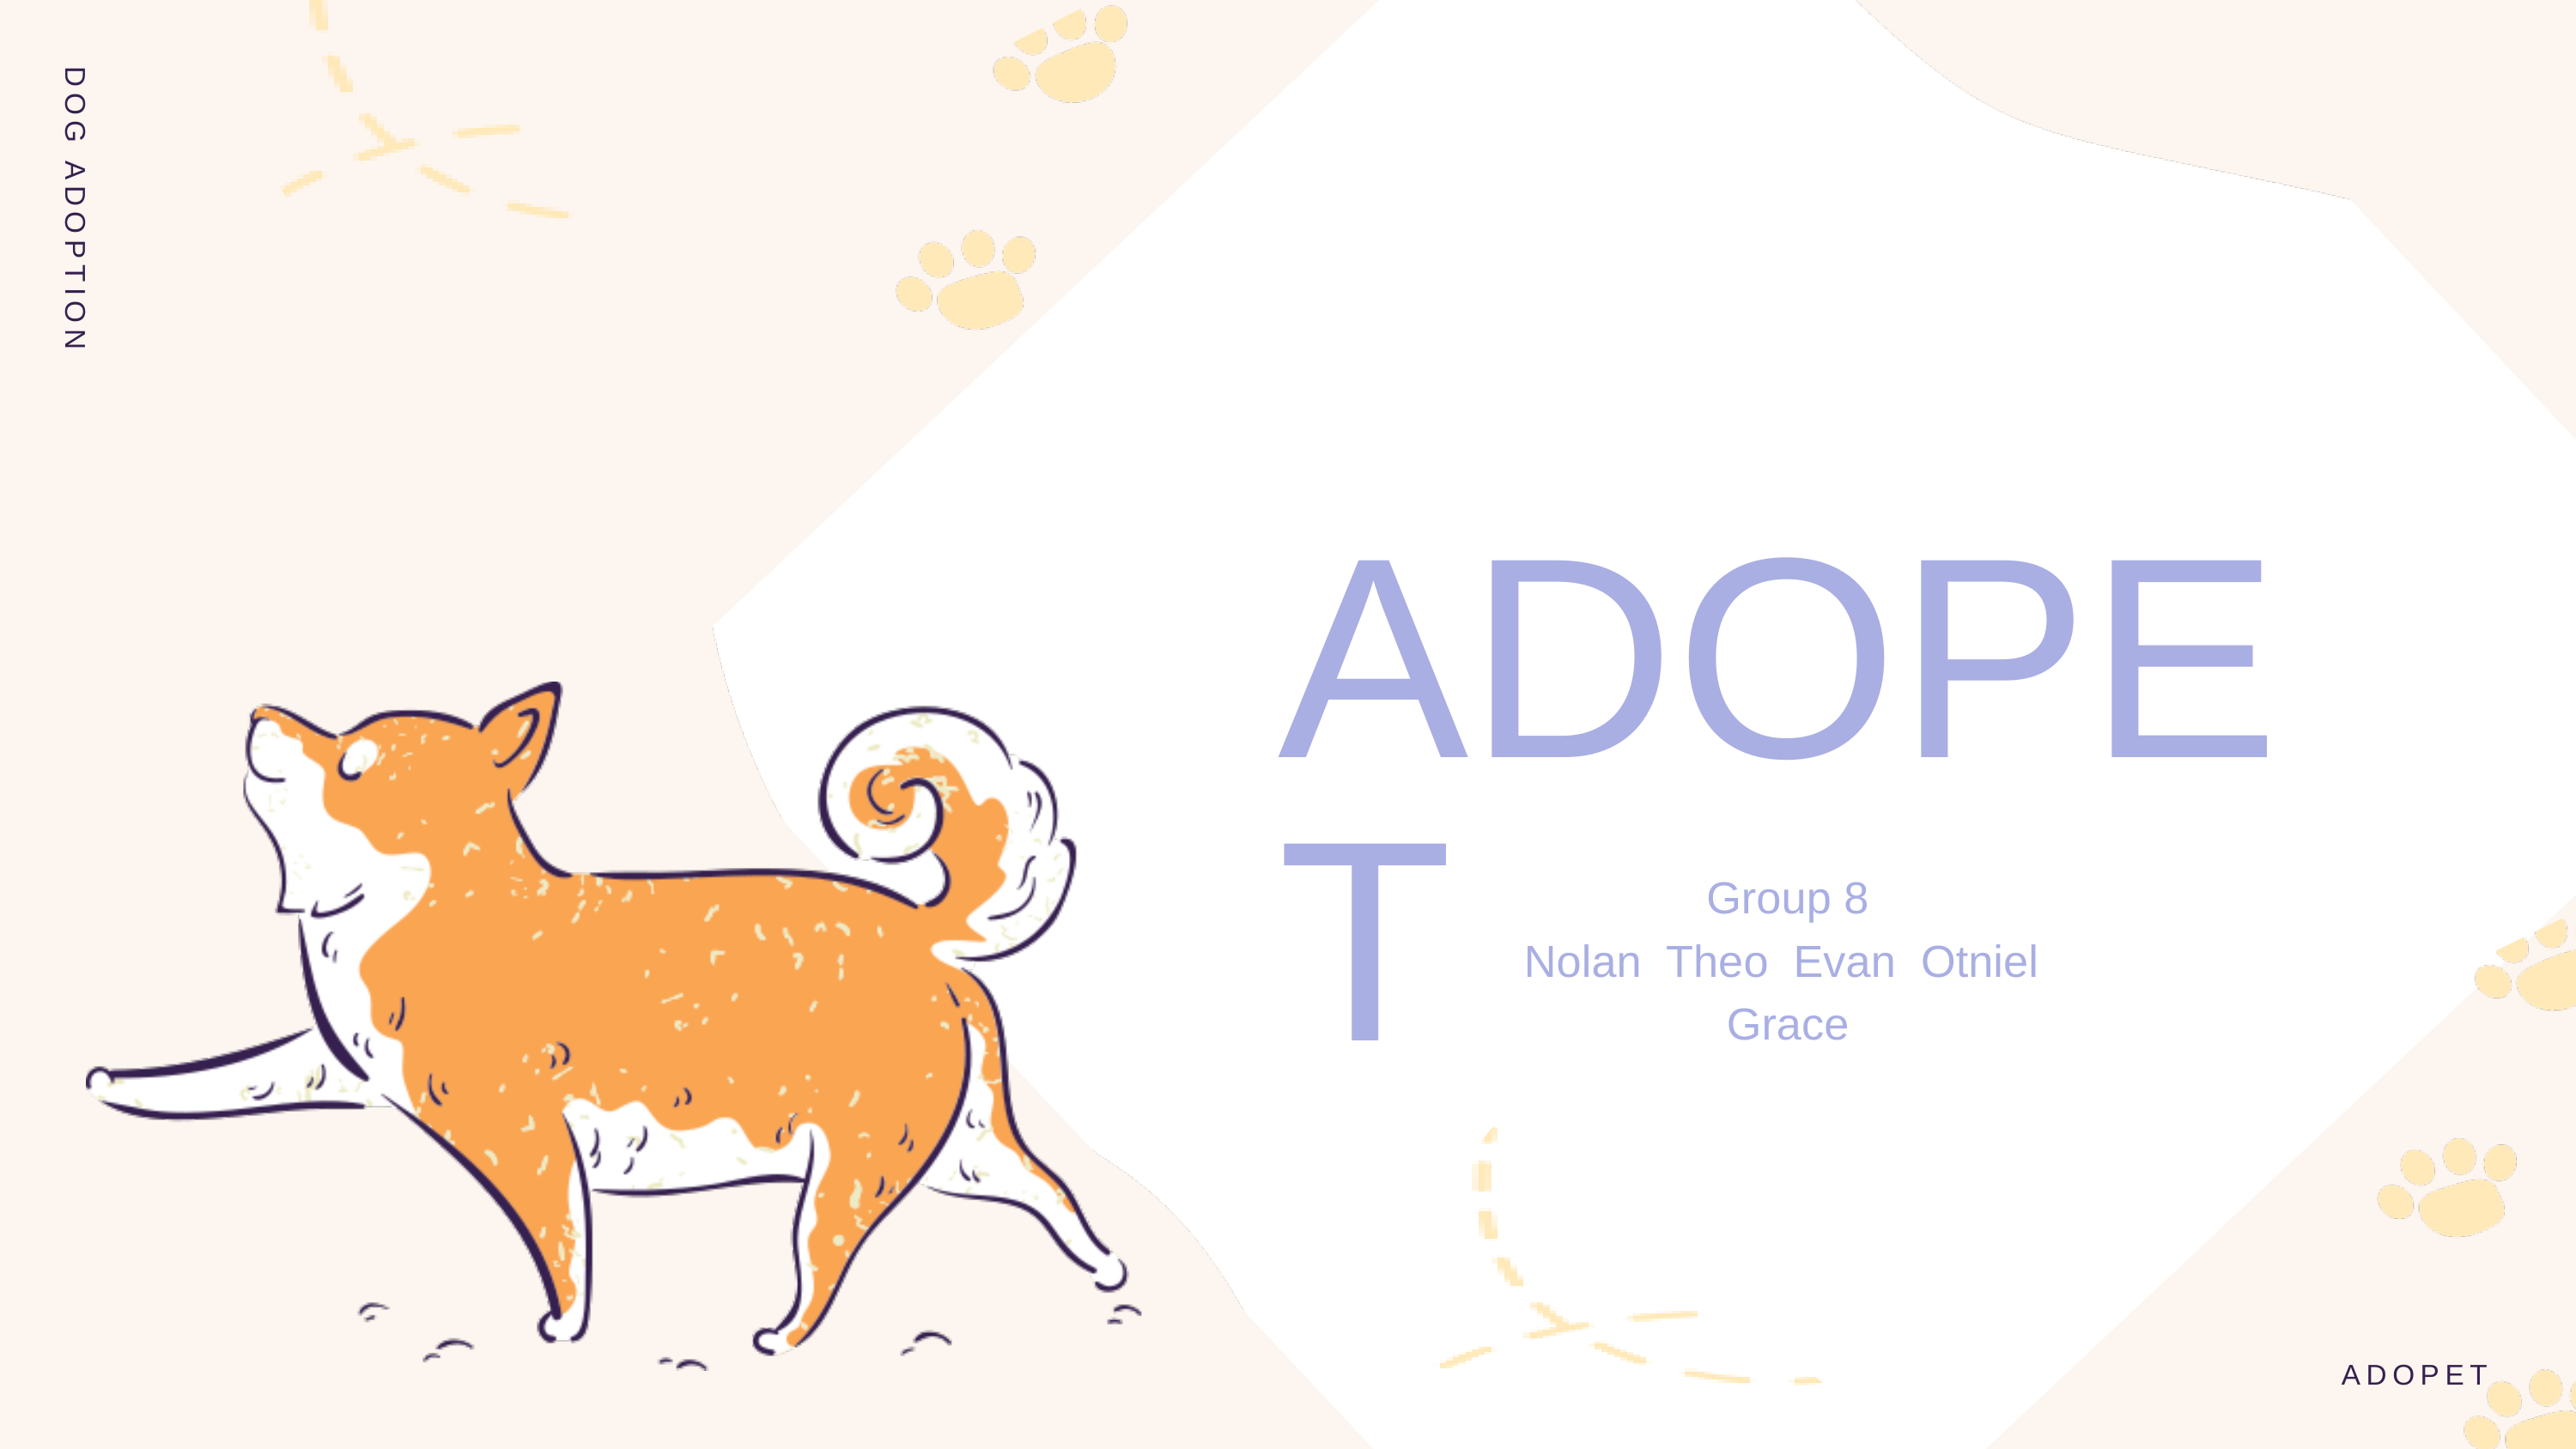

DOG ADOPTION
ADOPET

Group 8
Nolan  Theo  Evan  Otniel  Grace

ADOPET